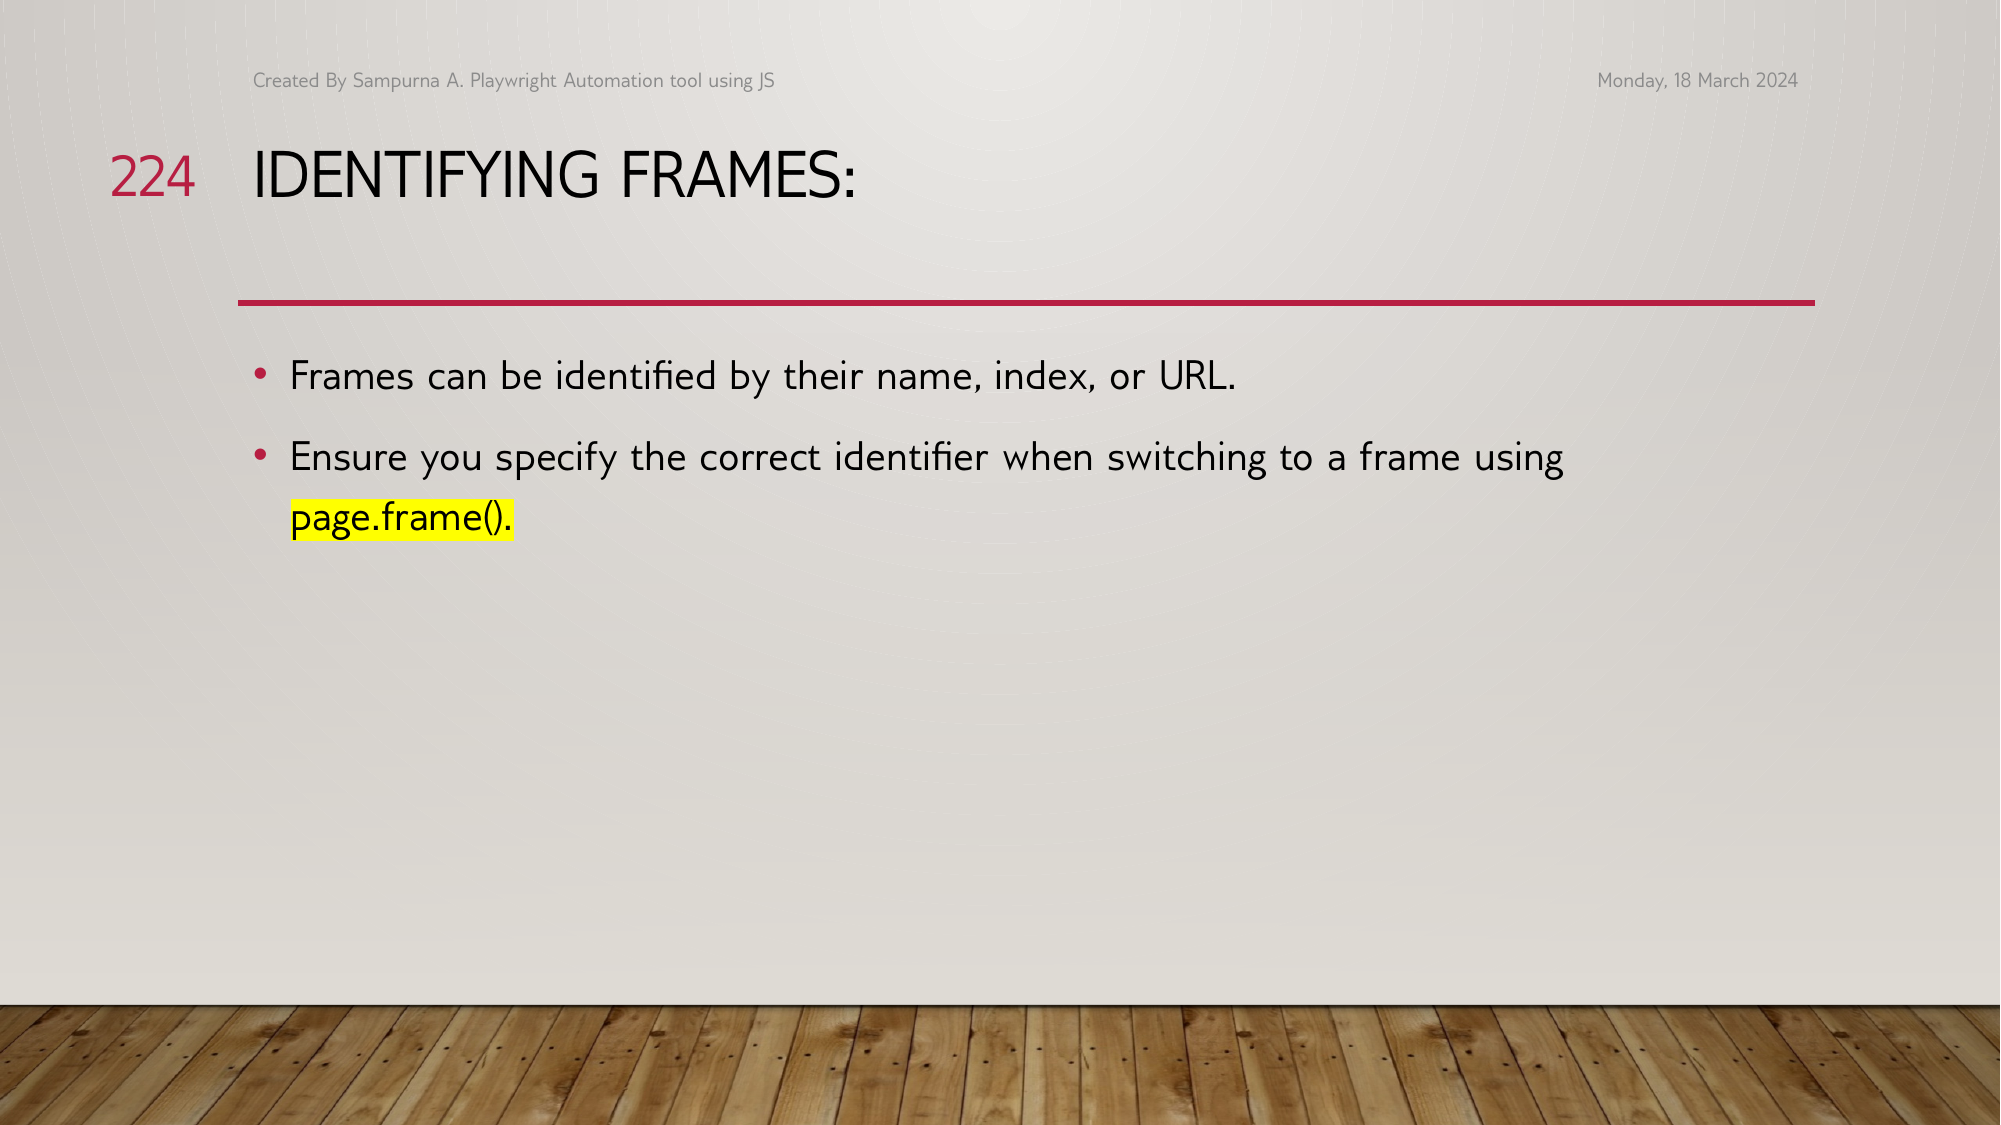

Created By Sampurna A. Playwright Automation tool using JS
Monday, 18 March 2024
224
# Identifying Frames:
Frames can be identified by their name, index, or URL.
Ensure you specify the correct identifier when switching to a frame using page.frame().